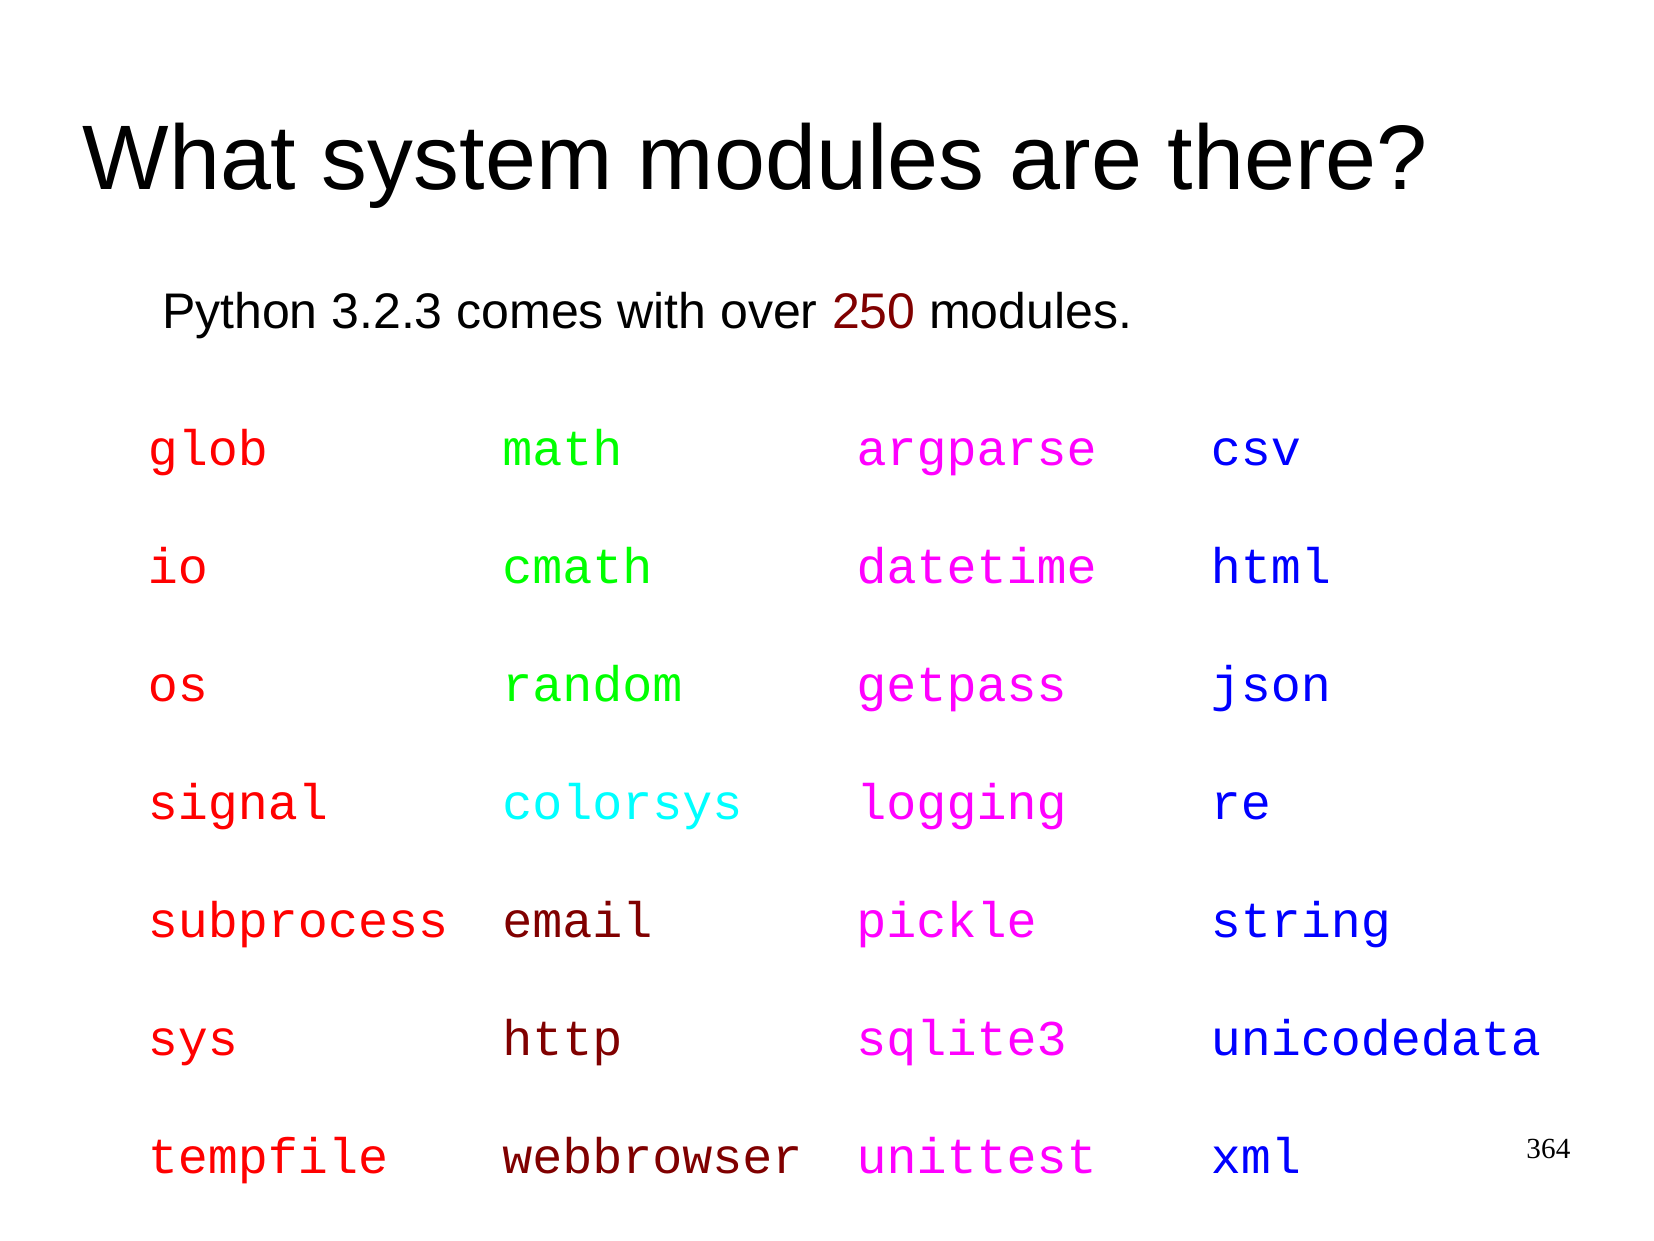

What system modules are there?
Python 3.2.3 comes with over 250 modules.
glob
math
argparse
csv
io
cmath
datetime
html
os
random
getpass
json
signal
colorsys
logging
re
subprocess
email
pickle
string
sys
http
sqlite3
unicodedata
tempfile
webbrowser
unittest
xml
364